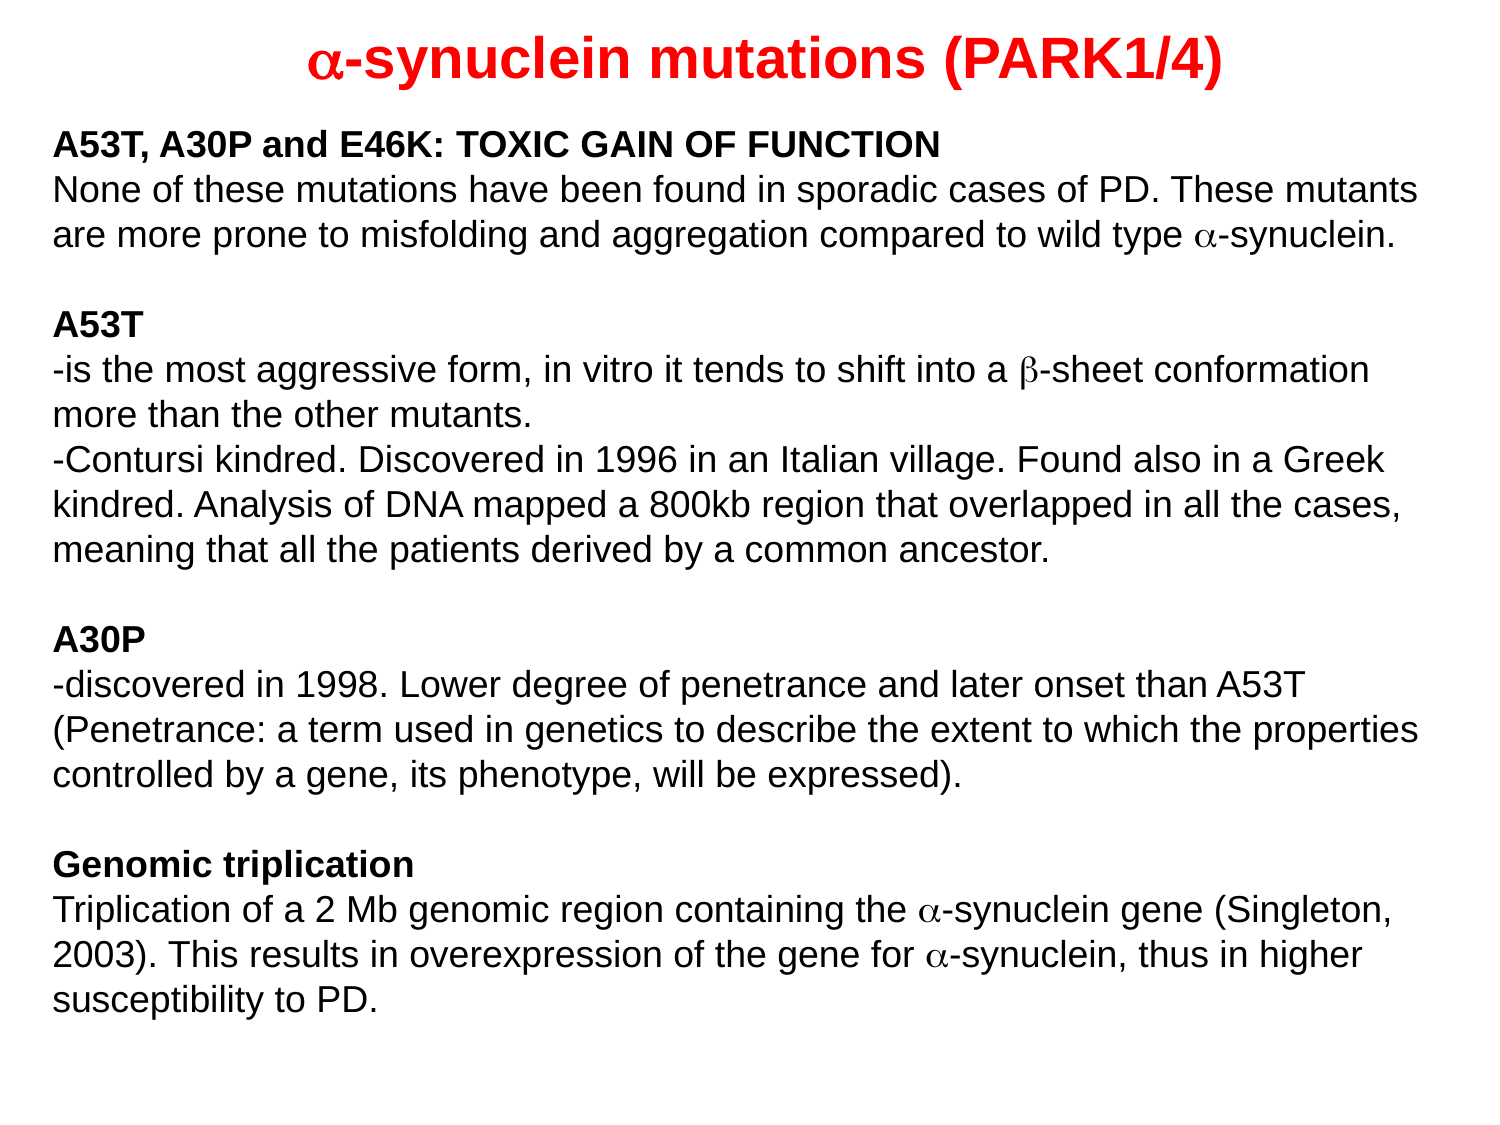

α-synuclein mutations (PARK1/4)
A53T, A30P and E46K: TOXIC GAIN OF FUNCTION
None of these mutations have been found in sporadic cases of PD. These mutants are more prone to misfolding and aggregation compared to wild type α-synuclein.

A53T
-is the most aggressive form, in vitro it tends to shift into a β-sheet conformation more than the other mutants.
-Contursi kindred. Discovered in 1996 in an Italian village. Found also in a Greek kindred. Analysis of DNA mapped a 800kb region that overlapped in all the cases, meaning that all the patients derived by a common ancestor.

A30P
-discovered in 1998. Lower degree of penetrance and later onset than A53T (Penetrance: a term used in genetics to describe the extent to which the properties controlled by a gene, its phenotype, will be expressed).

Genomic triplication
Triplication of a 2 Mb genomic region containing the α-synuclein gene (Singleton, 2003). This results in overexpression of the gene for α-synuclein, thus in higher susceptibility to PD.